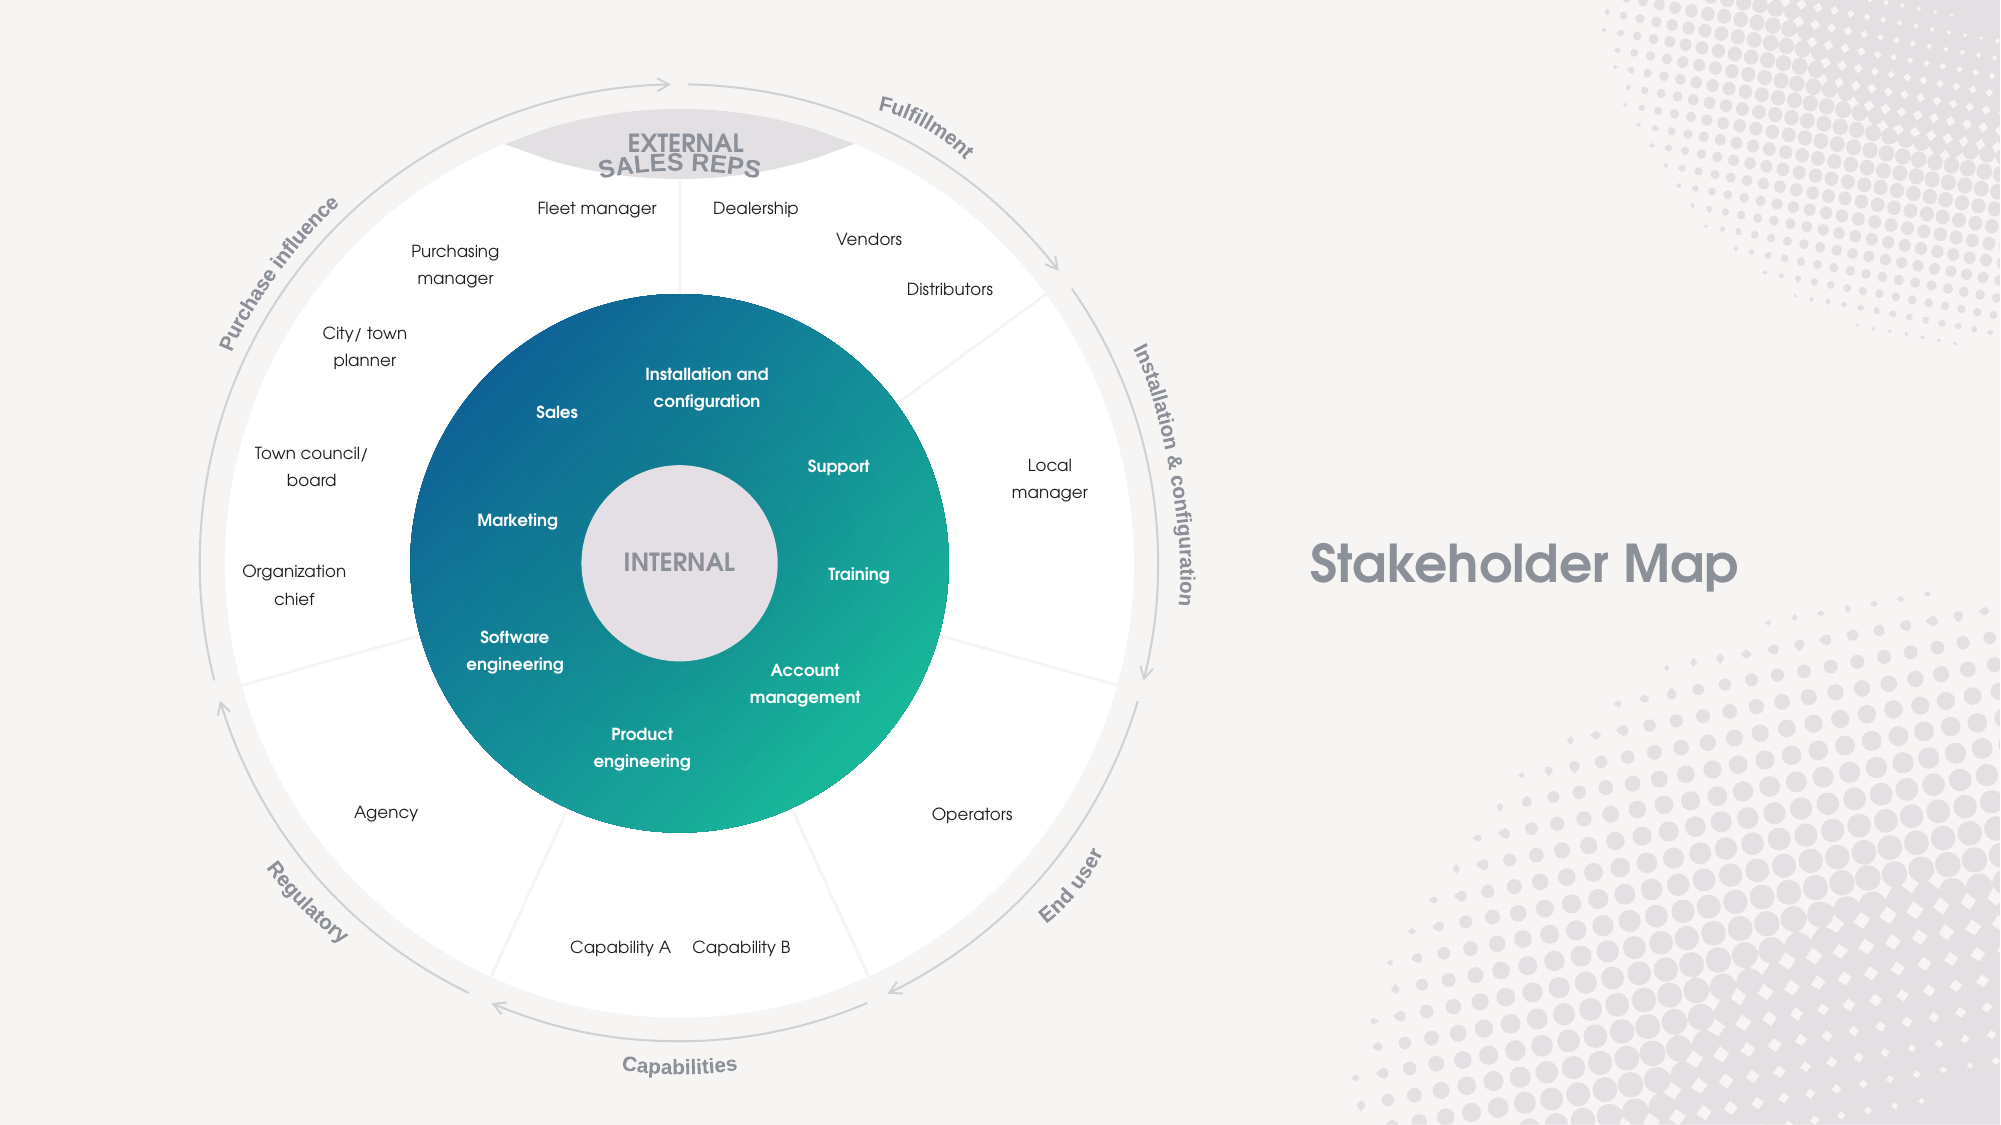

Fulfillment
Purchase influence
Installation & configuration
End user
Regulatory
Capabilities

EXTERNAL
SALES REPS

Fleet manager
Dealership
Vendors
Purchasing manager
Distributors

City/ town planner
Installation and configuration
Sales
Town council/ board
Local manager
Support
INTERNAL
Marketing
Stakeholder Map
Organization chief
Training

Software engineering
Account management
Product engineering
Agency
Operators
Capability A
Capability B